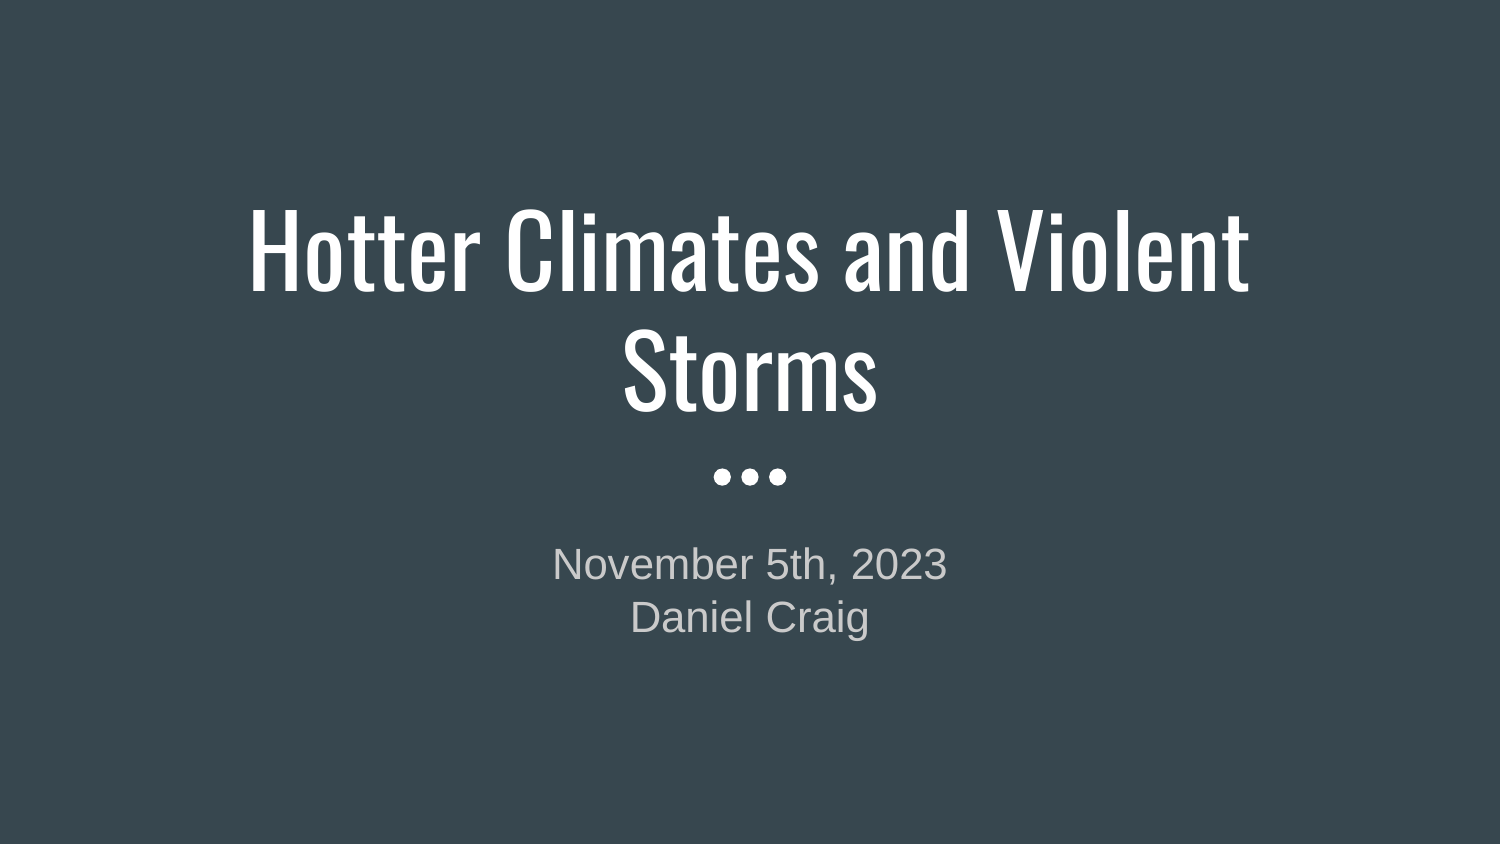

# Hotter Climates and Violent Storms
November 5th, 2023
Daniel Craig